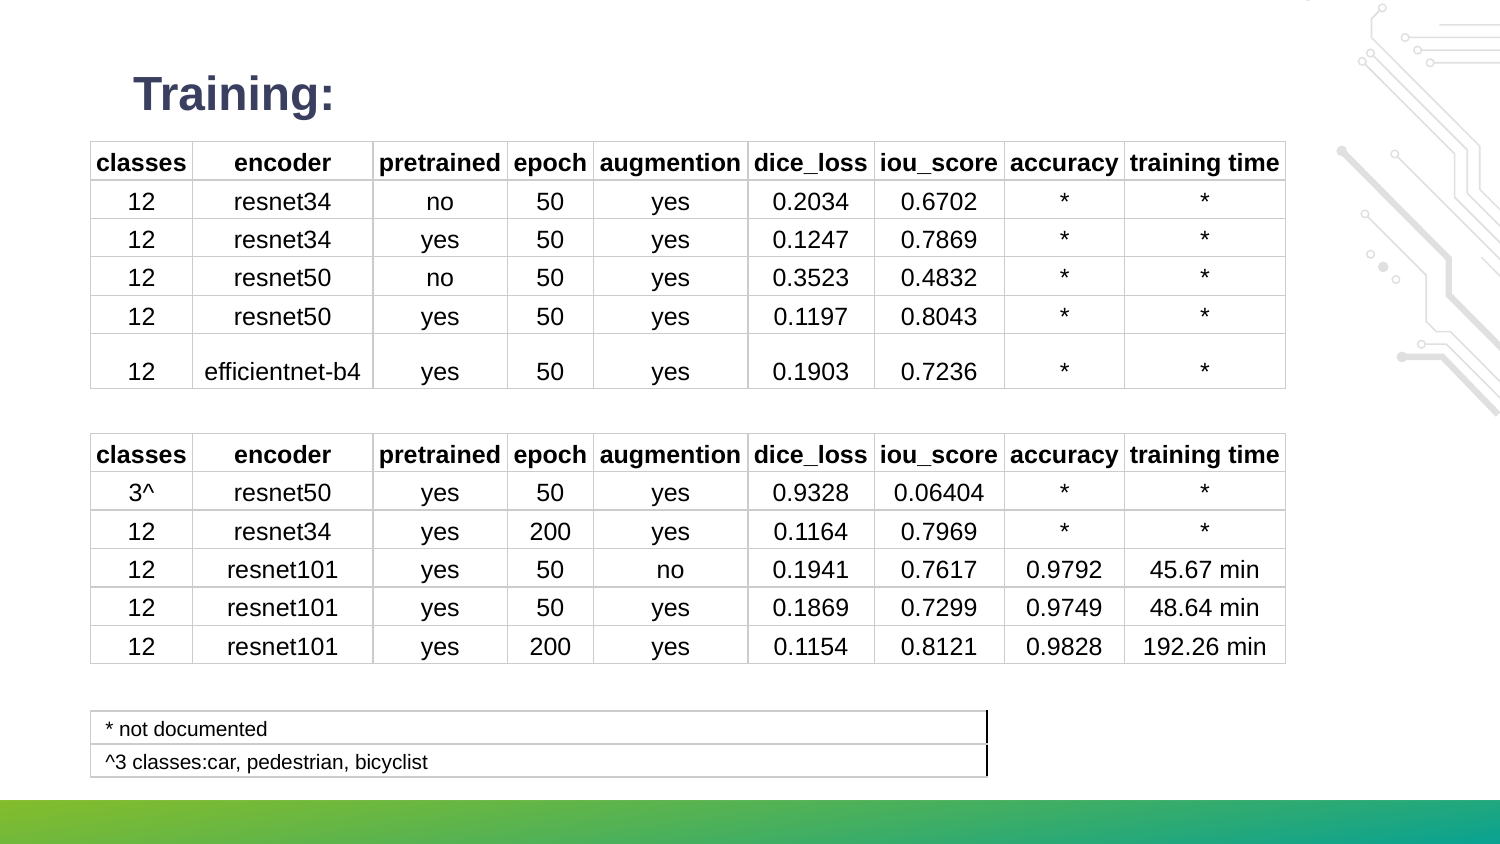

# Training:
| classes | encoder | pretrained | epoch | augmention | dice\_loss | iou\_score | accuracy | training time |
| --- | --- | --- | --- | --- | --- | --- | --- | --- |
| 12 | resnet34 | no | 50 | yes | 0.2034 | 0.6702 | \* | \* |
| 12 | resnet34 | yes | 50 | yes | 0.1247 | 0.7869 | \* | \* |
| 12 | resnet50 | no | 50 | yes | 0.3523 | 0.4832 | \* | \* |
| 12 | resnet50 | yes | 50 | yes | 0.1197 | 0.8043 | \* | \* |
| 12 | efficientnet-b4 | yes | 50 | yes | 0.1903 | 0.7236 | \* | \* |
| classes | encoder | pretrained | epoch | augmention | dice\_loss | iou\_score | accuracy | training time |
| --- | --- | --- | --- | --- | --- | --- | --- | --- |
| 3^ | resnet50 | yes | 50 | yes | 0.9328 | 0.06404 | \* | \* |
| 12 | resnet34 | yes | 200 | yes | 0.1164 | 0.7969 | \* | \* |
| 12 | resnet101 | yes | 50 | no | 0.1941 | 0.7617 | 0.9792 | 45.67 min |
| 12 | resnet101 | yes | 50 | yes | 0.1869 | 0.7299 | 0.9749 | 48.64 min |
| 12 | resnet101 | yes | 200 | yes | 0.1154 | 0.8121 | 0.9828 | 192.26 min |
| \* not documented |
| --- |
| ^3 classes:car, pedestrian, bicyclist |